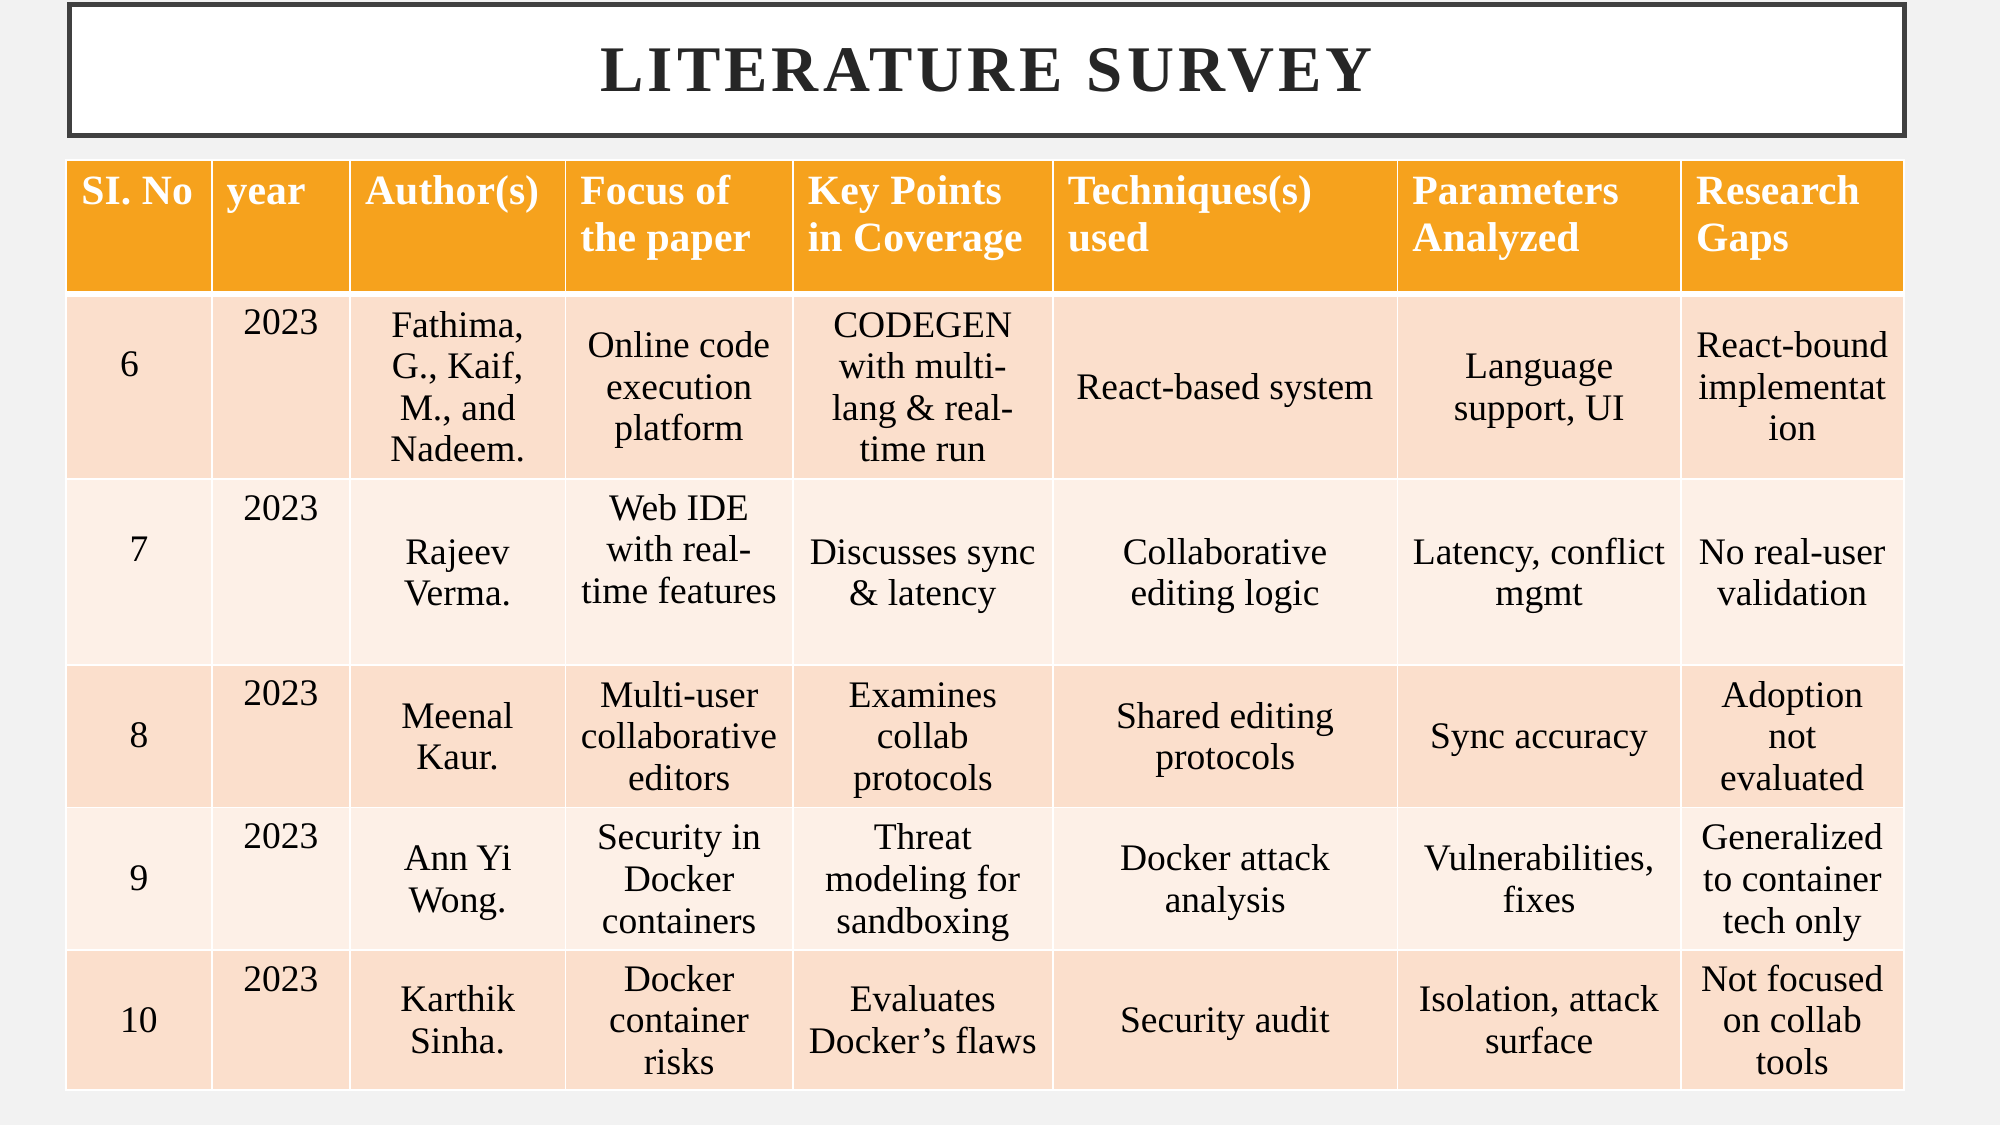

# LITERATURE SURVEY
| SI. No | year | Author(s) | Focus of the paper | Key Points in Coverage | Techniques(s) used | Parameters Analyzed | Research Gaps |
| --- | --- | --- | --- | --- | --- | --- | --- |
| 6 | 2023 | Fathima, G., Kaif, M., and Nadeem. | Online code execution platform | CODEGEN with multi-lang & real-time run | React-based system | Language support, UI | React-bound implementation |
| 7 | 2023 | Rajeev Verma. | Web IDE with real-time features | Discusses sync & latency | Collaborative editing logic | Latency, conflict mgmt | No real-user validation |
| 8 | 2023 | Meenal Kaur. | Multi-user collaborative editors | Examines collab protocols | Shared editing protocols | Sync accuracy | Adoption not evaluated |
| 9 | 2023 | Ann Yi Wong. | Security in Docker containers | Threat modeling for sandboxing | Docker attack analysis | Vulnerabilities, fixes | Generalized to container tech only |
| 10 | 2023 | Karthik Sinha. | Docker container risks | Evaluates Docker’s flaws | Security audit | Isolation, attack surface | Not focused on collab tools |